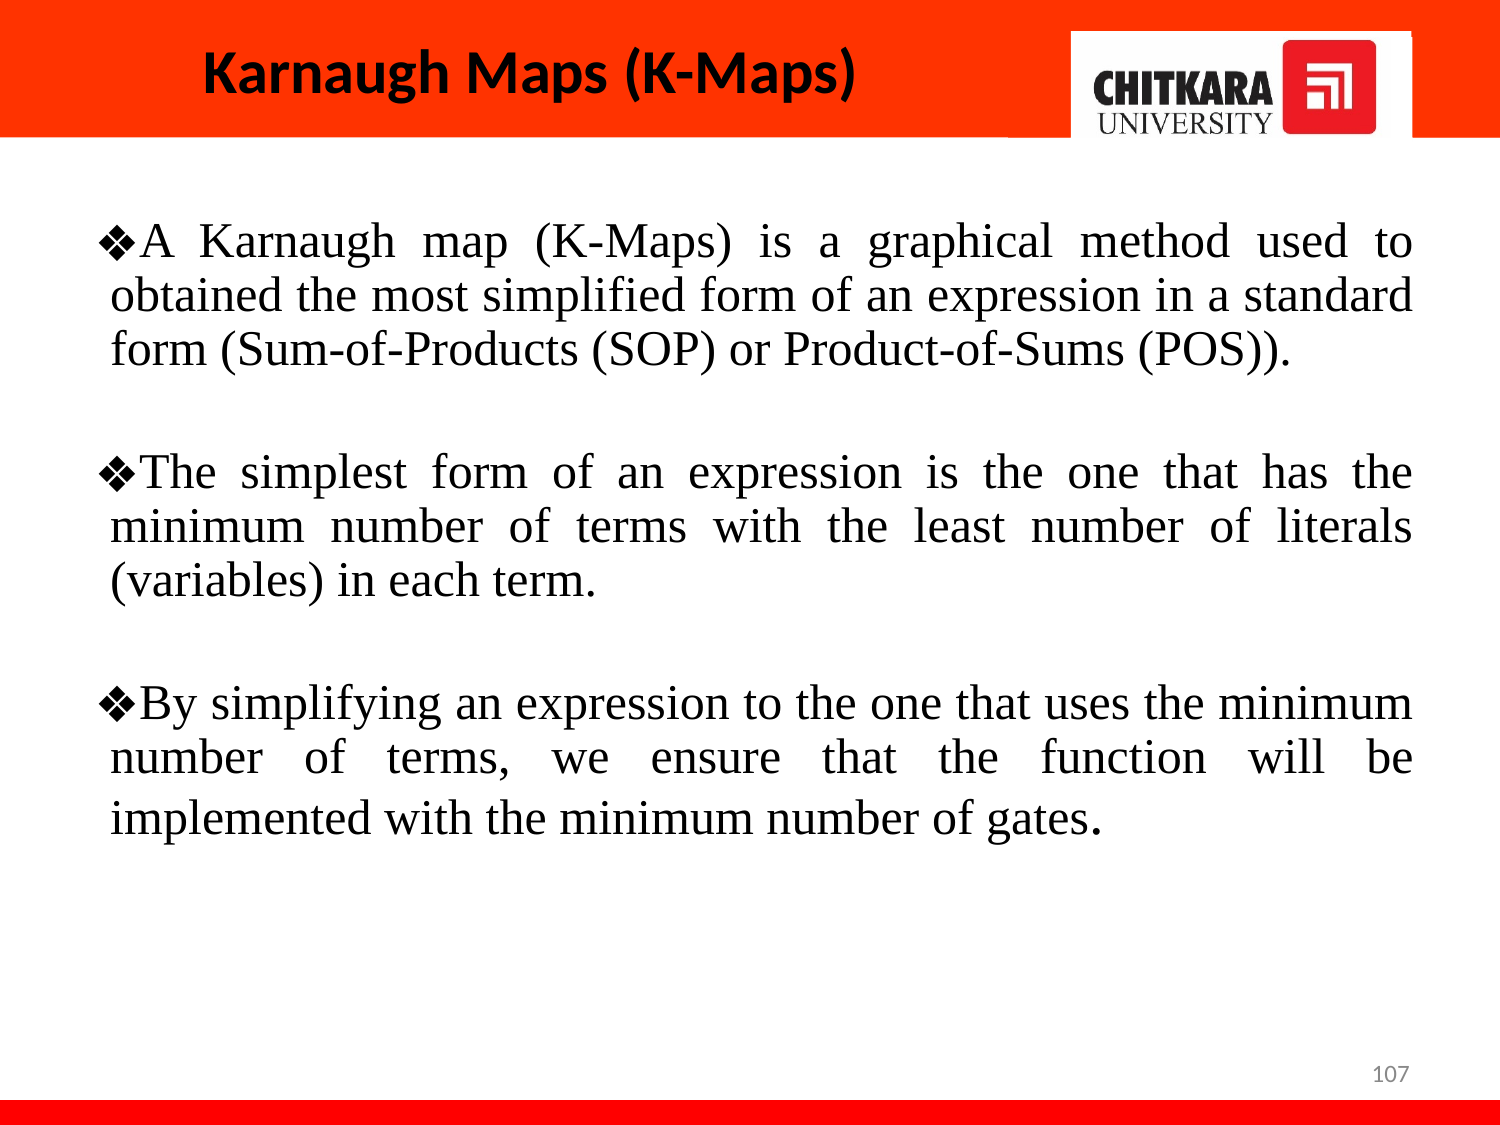

# Karnaugh Maps (K-Maps)
A Karnaugh map (K-Maps) is a graphical method used to obtained the most simplified form of an expression in a standard form (Sum-of-Products (SOP) or Product-of-Sums (POS)).

The simplest form of an expression is the one that has the minimum number of terms with the least number of literals (variables) in each term.

By simplifying an expression to the one that uses the minimum number of terms, we ensure that the function will be implemented with the minimum number of gates.
107